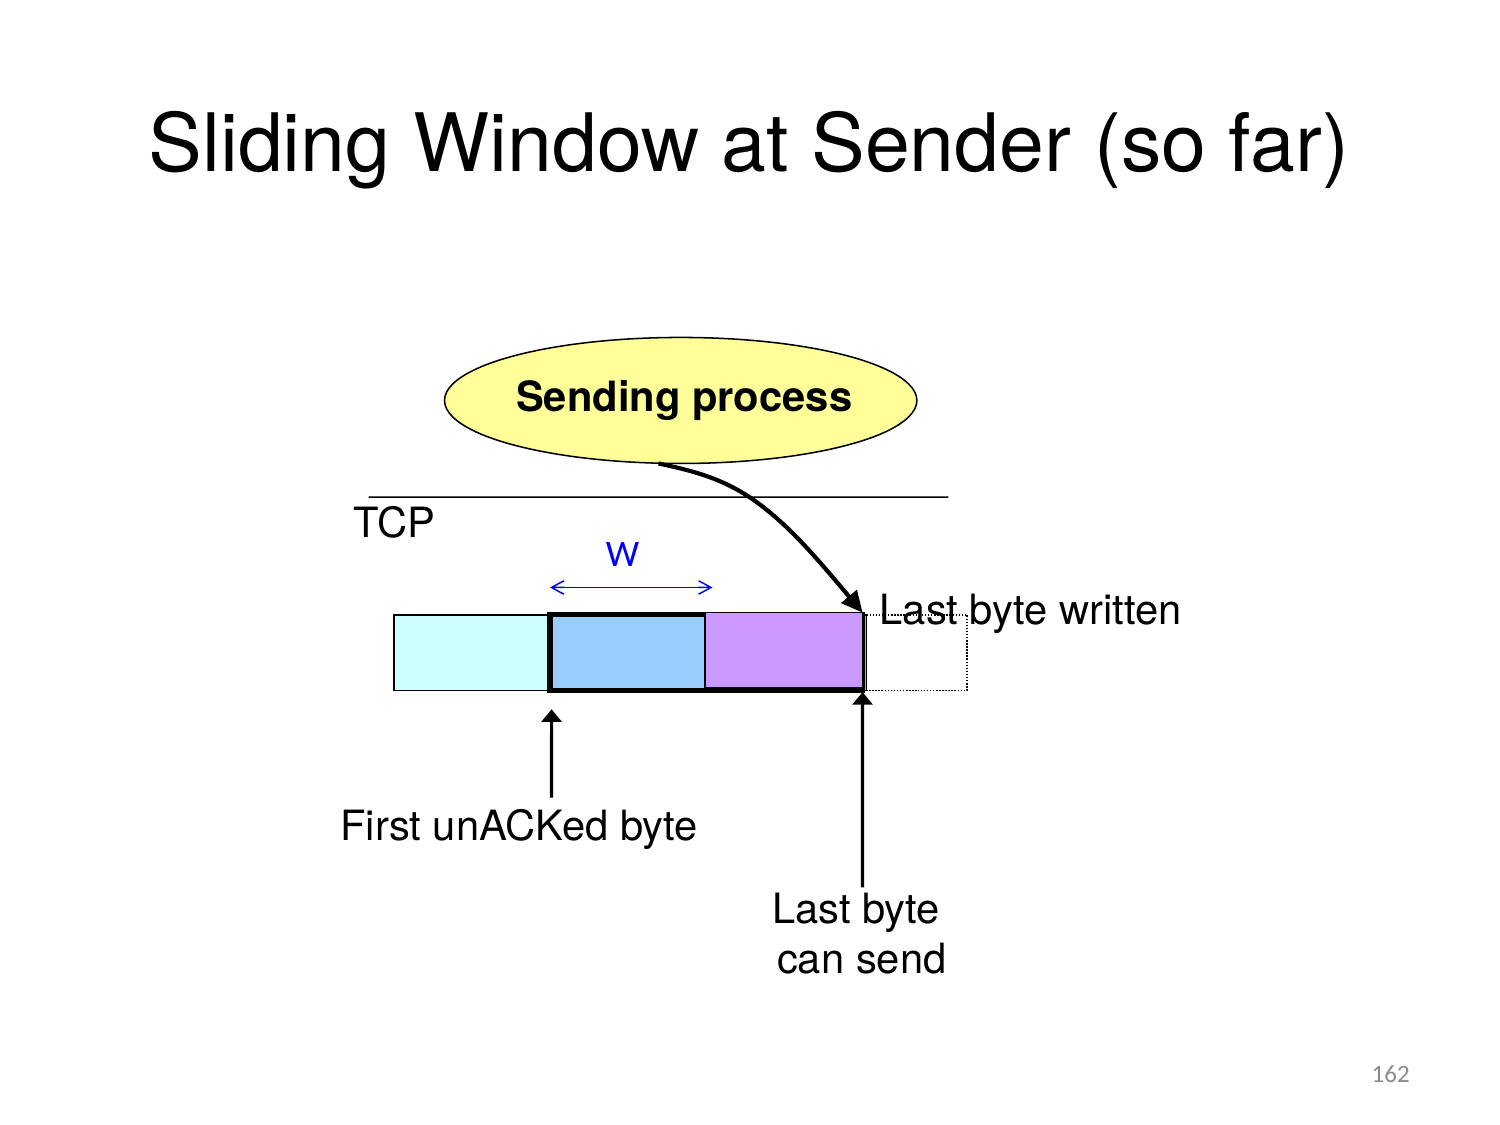

# Sliding Window at Sender (so far)

Sending process

TCP

W
Last byte written

First unACKed byte
Last byte
can send
162